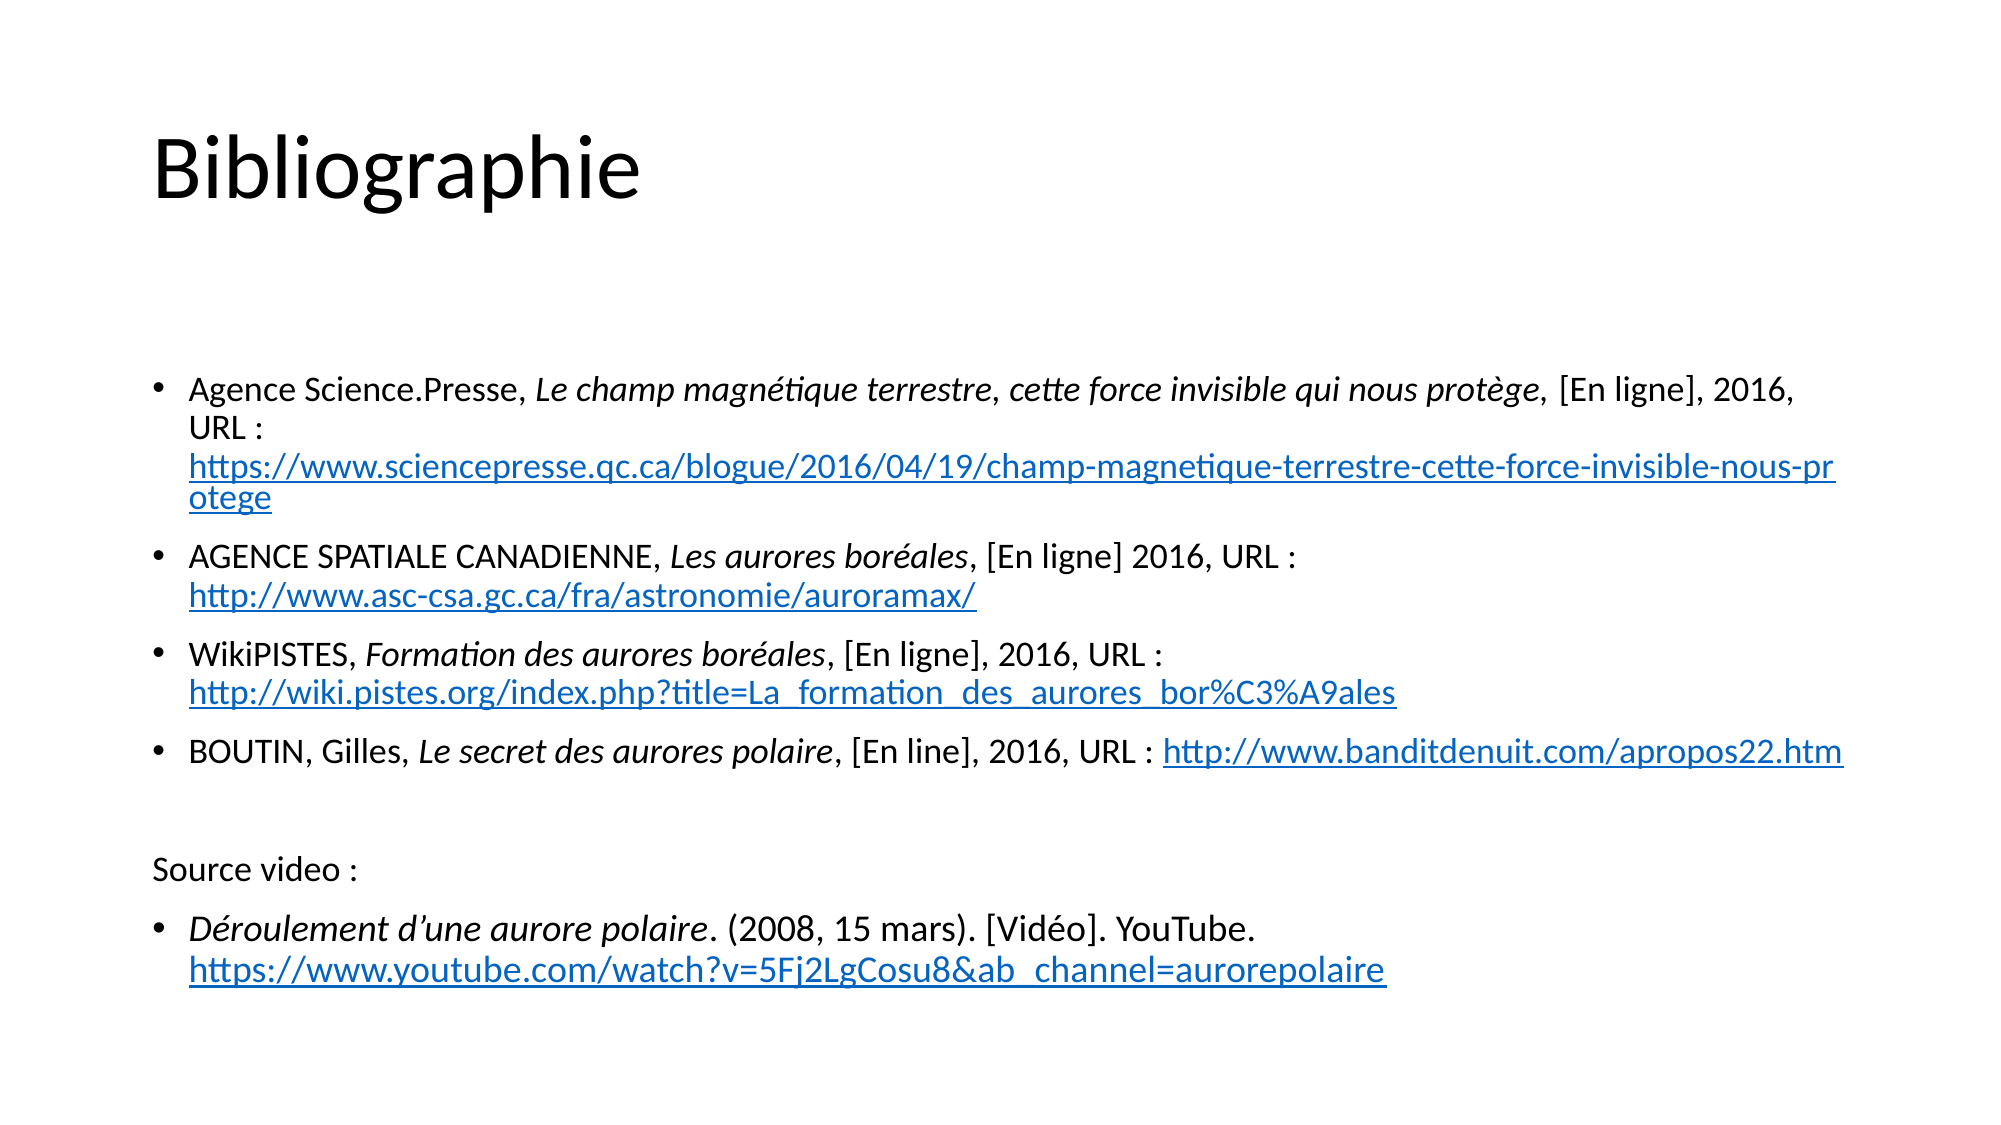

# Bibliographie

Agence Science.Presse, Le champ magnétique terrestre, cette force invisible qui nous protège, [En ligne], 2016, URL : https://www.sciencepresse.qc.ca/blogue/2016/04/19/champ-magnetique-terrestre-cette-force-invisible-nous-protege
AGENCE SPATIALE CANADIENNE, Les aurores boréales, [En ligne] 2016, URL : http://www.asc-csa.gc.ca/fra/astronomie/auroramax/
WikiPISTES, Formation des aurores boréales, [En ligne], 2016, URL : http://wiki.pistes.org/index.php?title=La_formation_des_aurores_bor%C3%A9ales
BOUTIN, Gilles, Le secret des aurores polaire, [En line], 2016, URL : http://www.banditdenuit.com/apropos22.htm

Source video :
Déroulement d’une aurore polaire. (2008, 15 mars). [Vidéo]. YouTube. https://www.youtube.com/watch?v=5Fj2LgCosu8&ab_channel=aurorepolaire